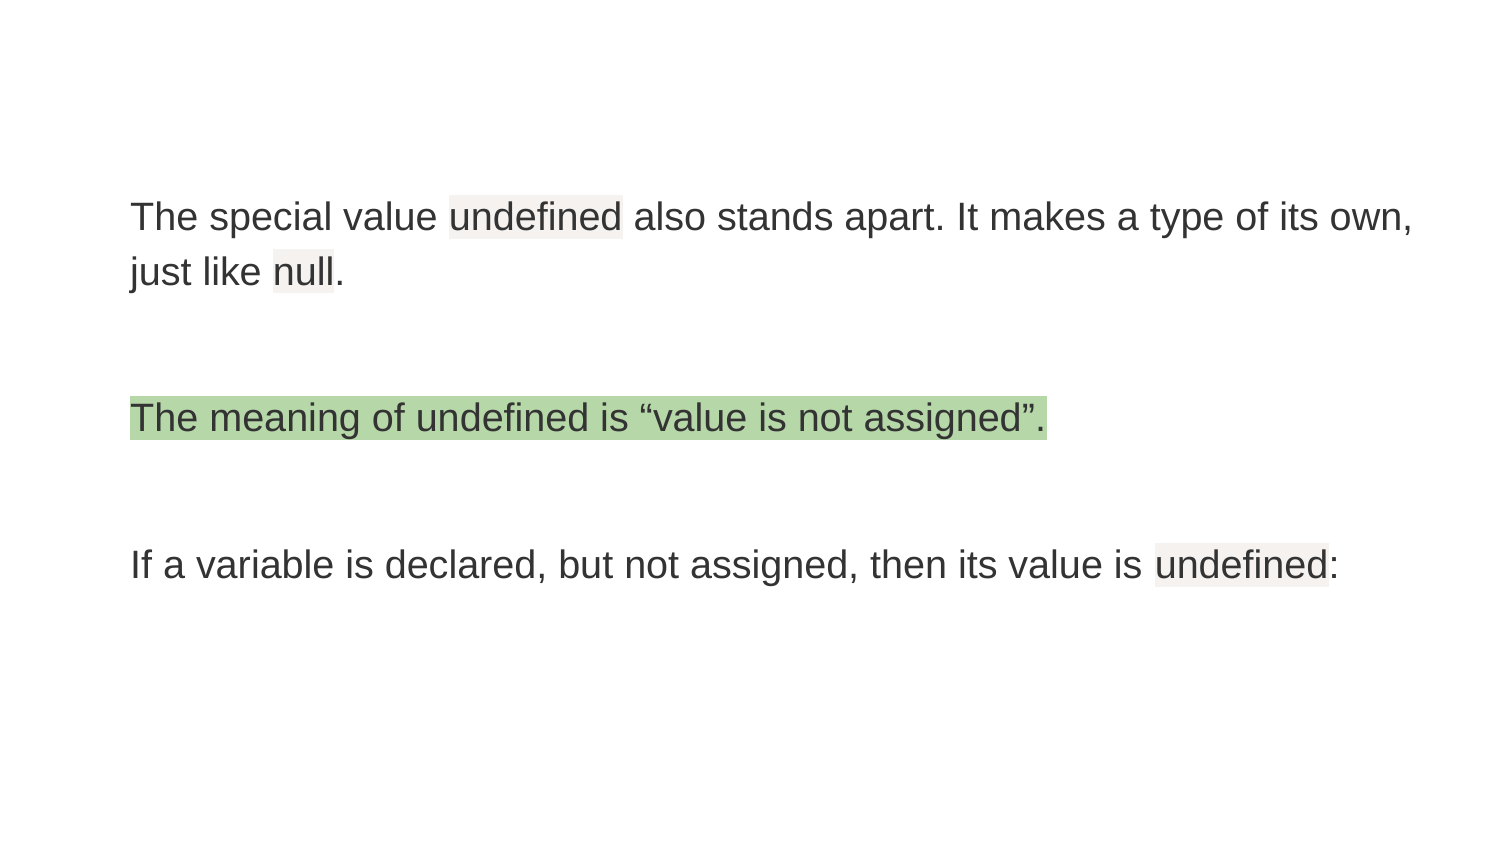

The special value undefined also stands apart. It makes a type of its own, just like null.

The meaning of undefined is “value is not assigned”.

If a variable is declared, but not assigned, then its value is undefined: